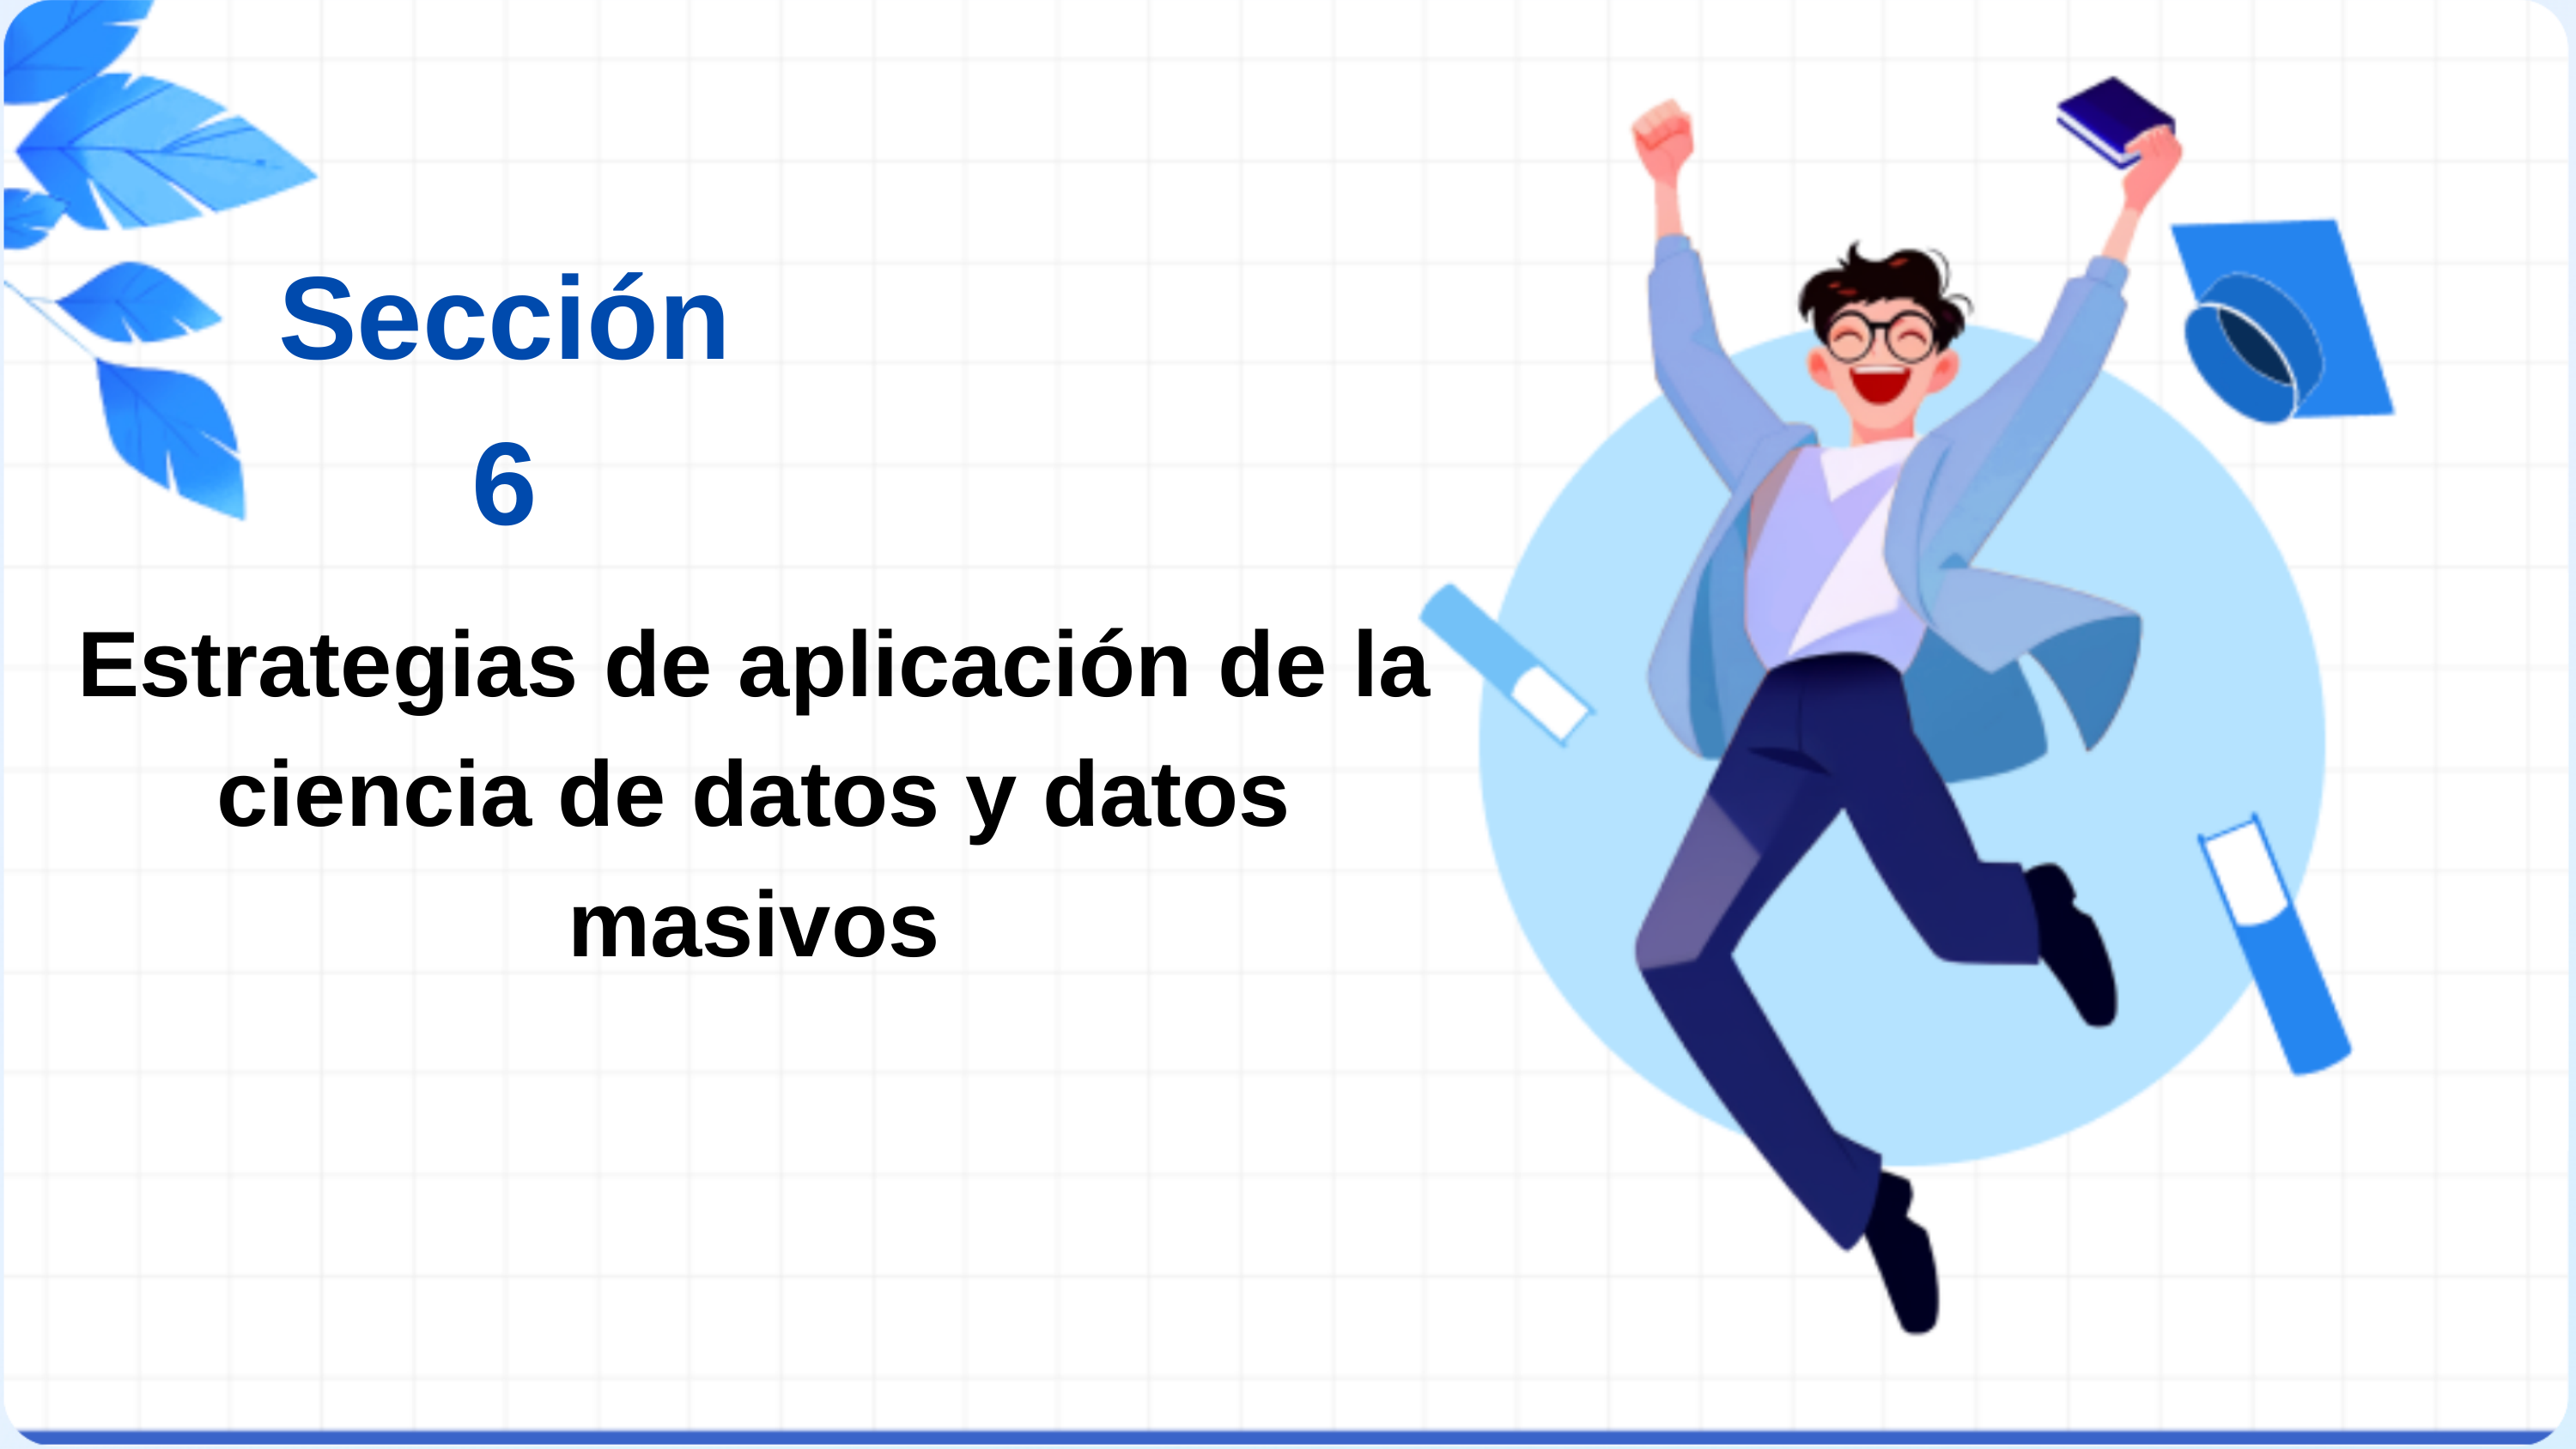

Sección 6
Estrategias de aplicación de la ciencia de datos y datos masivos